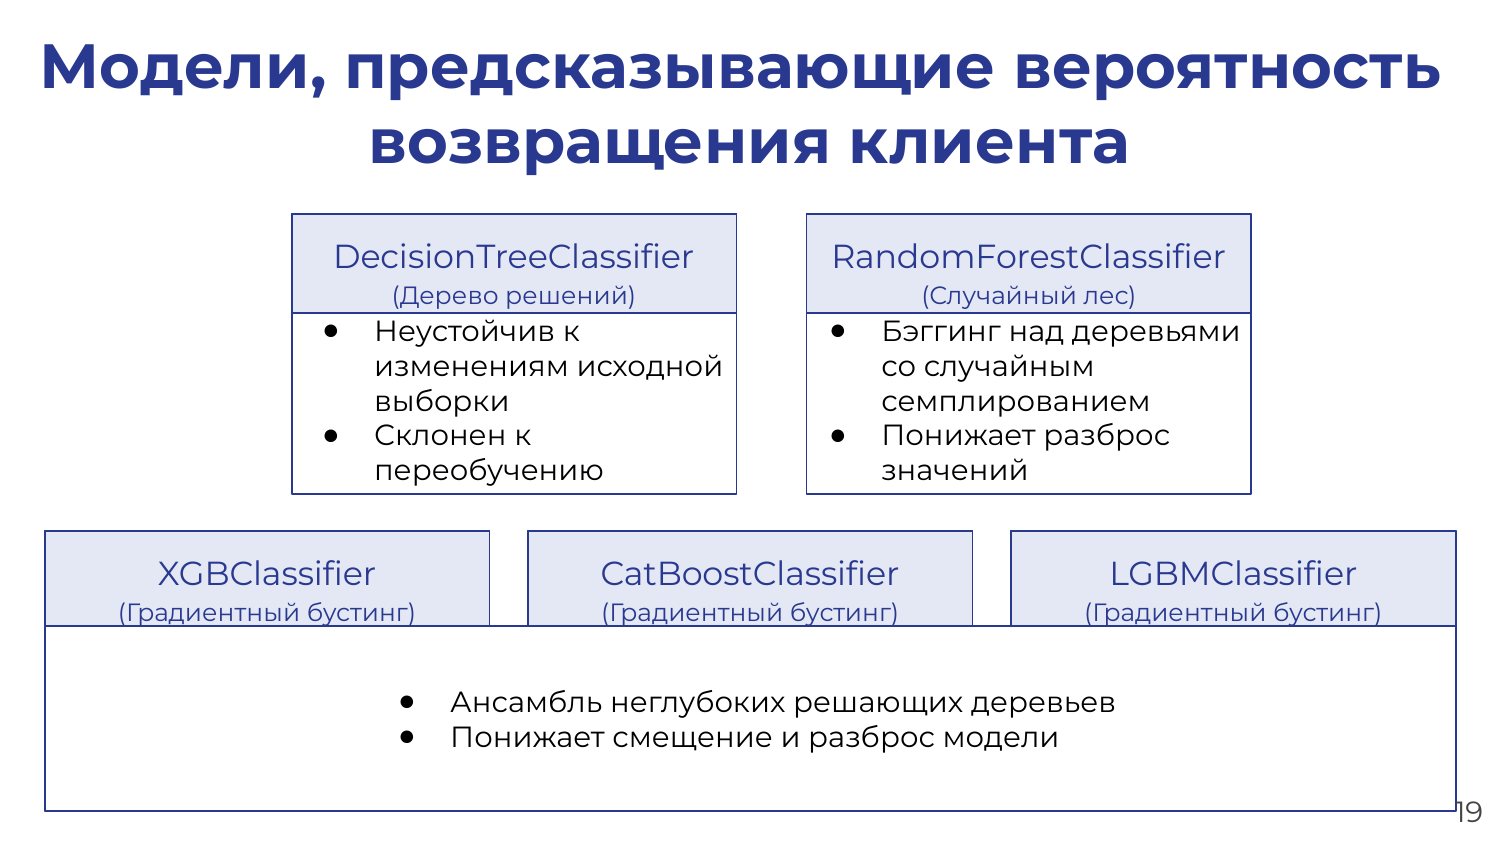

# Модели, предсказывающие вероятность возвращения клиента
DecisionTreeClassifier
(Дерево решений)
RandomForestClassifier
(Случайный лес)
Задача

Неустойчив к изменениям исходной выборки
Склонен к переобучению
Бэггинг над деревьями со случайным семплированием
Понижает разброс значений
XGBClassifier
(Градиентный бустинг)

LGBMClassifier
(Градиентный бустинг)

CatBoostClassifier
(Градиентный бустинг)

Ансамбль неглубоких решающих деревьев
Понижает смещение и разброс модели
19